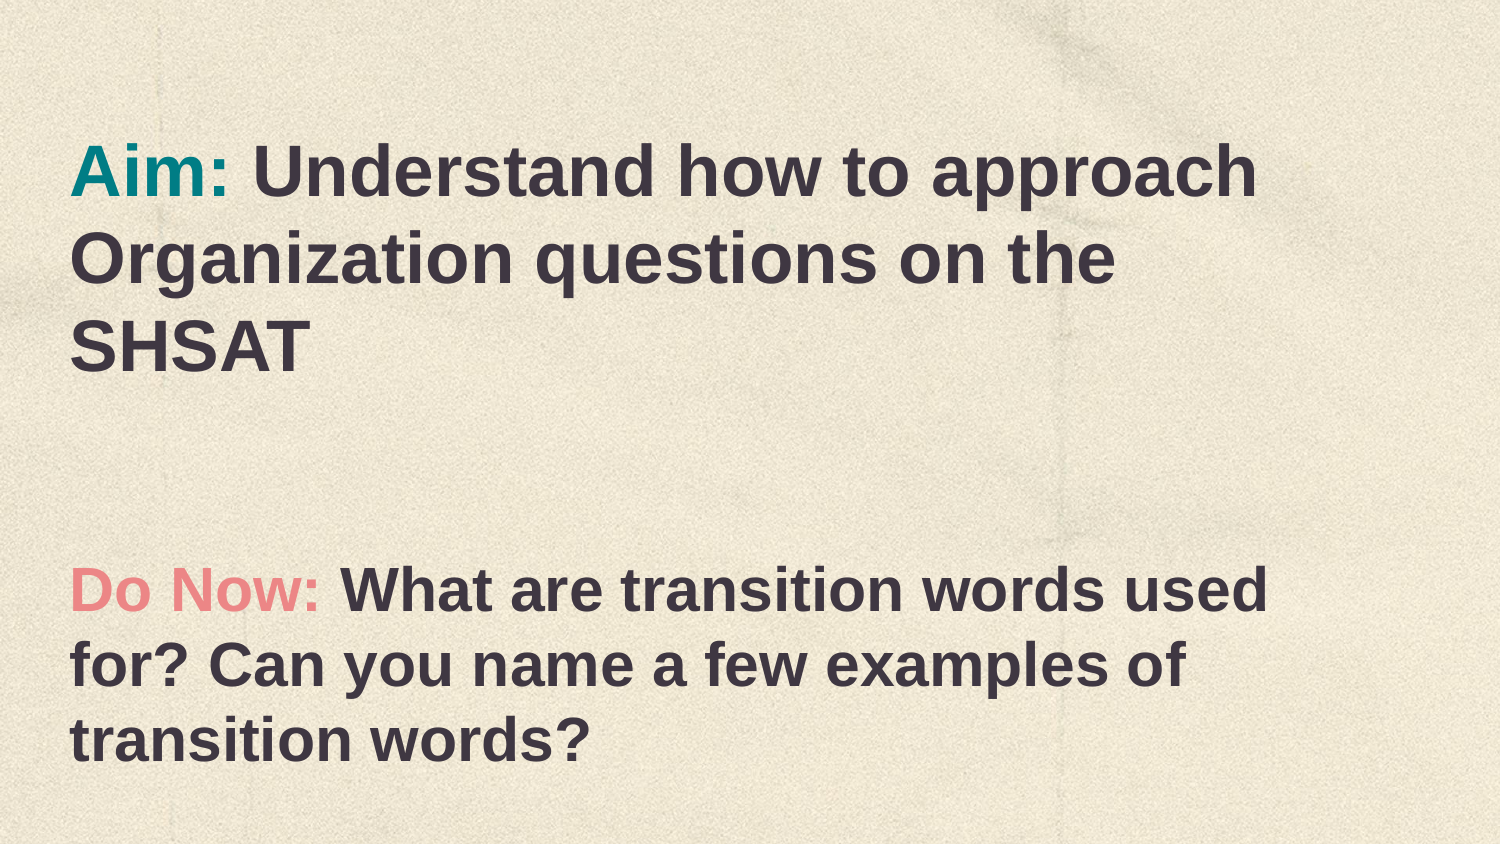

# Aim: Understand how to approach Organization questions on the SHSAT
Do Now: What are transition words used for? Can you name a few examples of transition words?